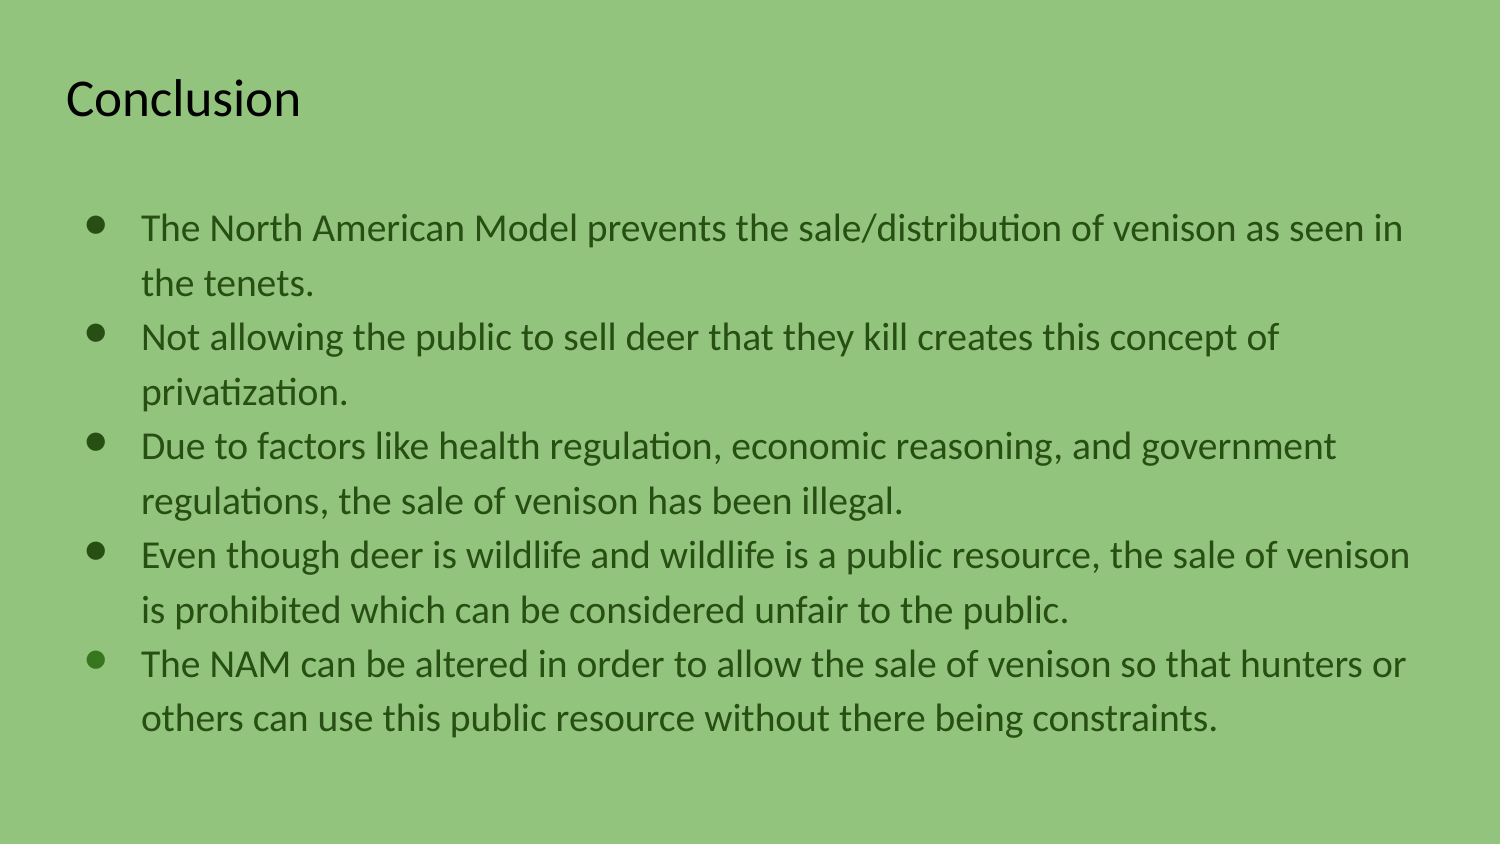

# Conclusion
The North American Model prevents the sale/distribution of venison as seen in the tenets.
Not allowing the public to sell deer that they kill creates this concept of privatization.
Due to factors like health regulation, economic reasoning, and government regulations, the sale of venison has been illegal.
Even though deer is wildlife and wildlife is a public resource, the sale of venison is prohibited which can be considered unfair to the public.
The NAM can be altered in order to allow the sale of venison so that hunters or others can use this public resource without there being constraints.